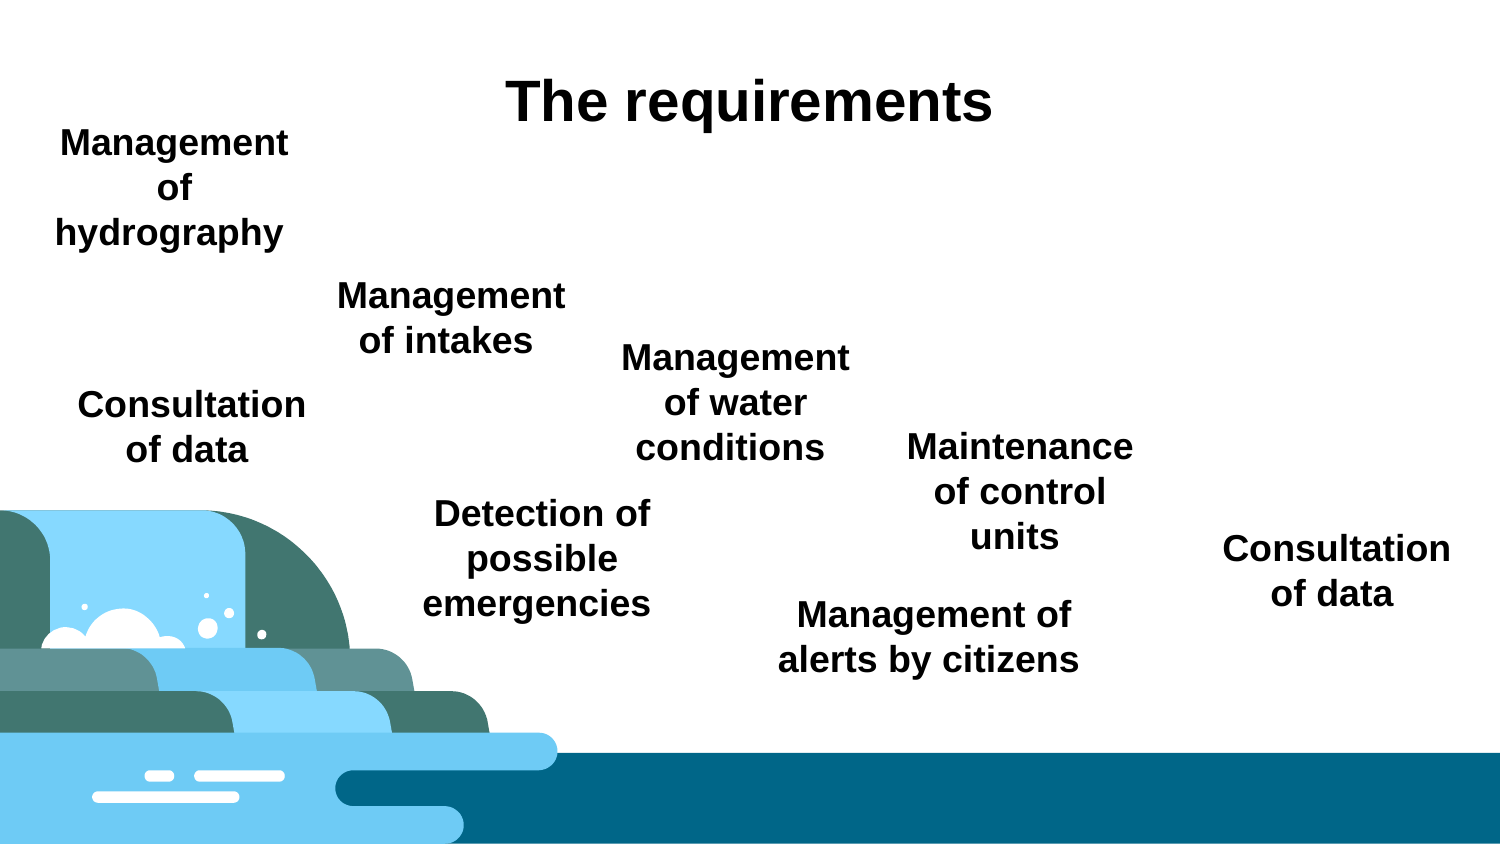

# The requirements
Management of hydrography

Management of intakes
Management of water conditions
Consultation of data
Maintenance of control units
Detection of possible emergencies
Consultation of data

Management of alerts by citizens